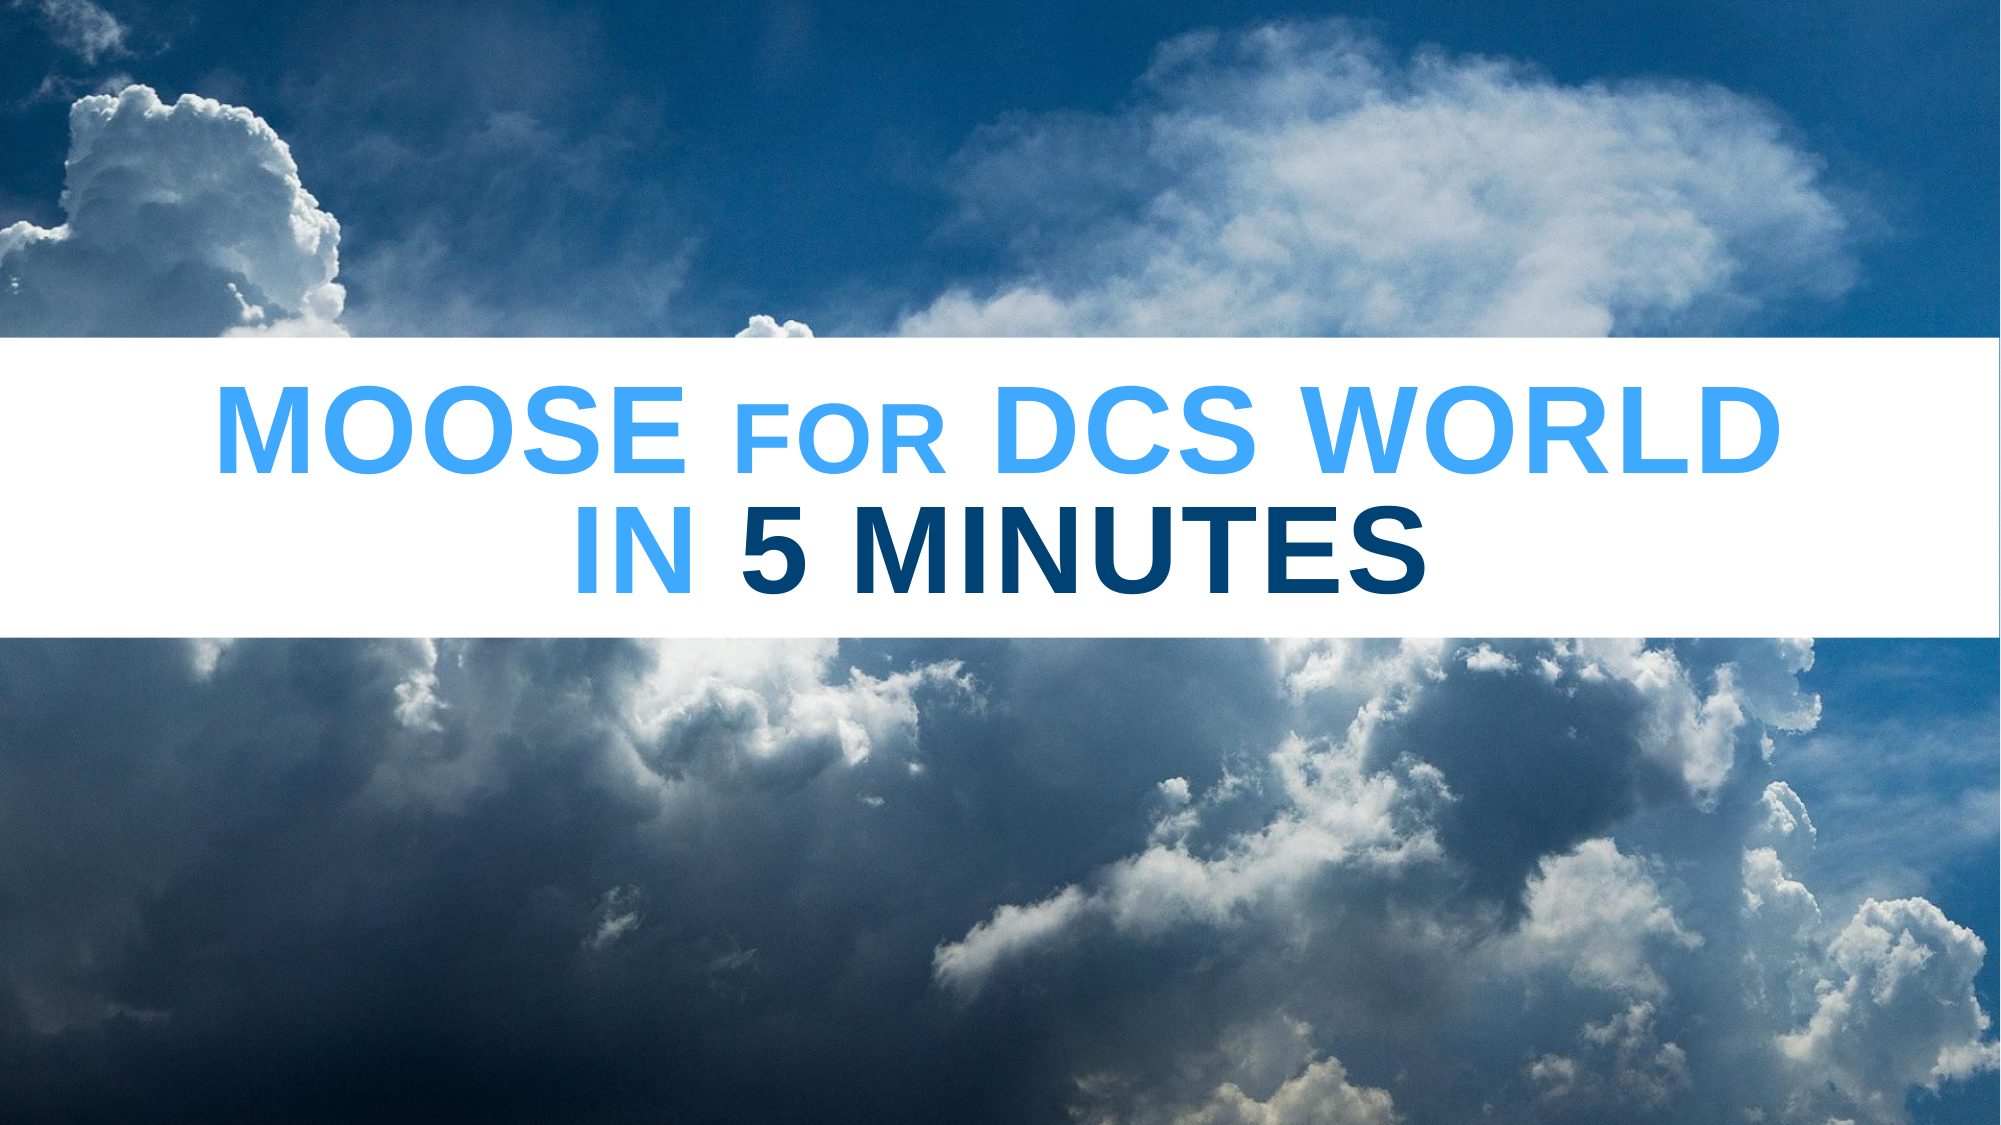

# moose for dcs world in 5 minutes